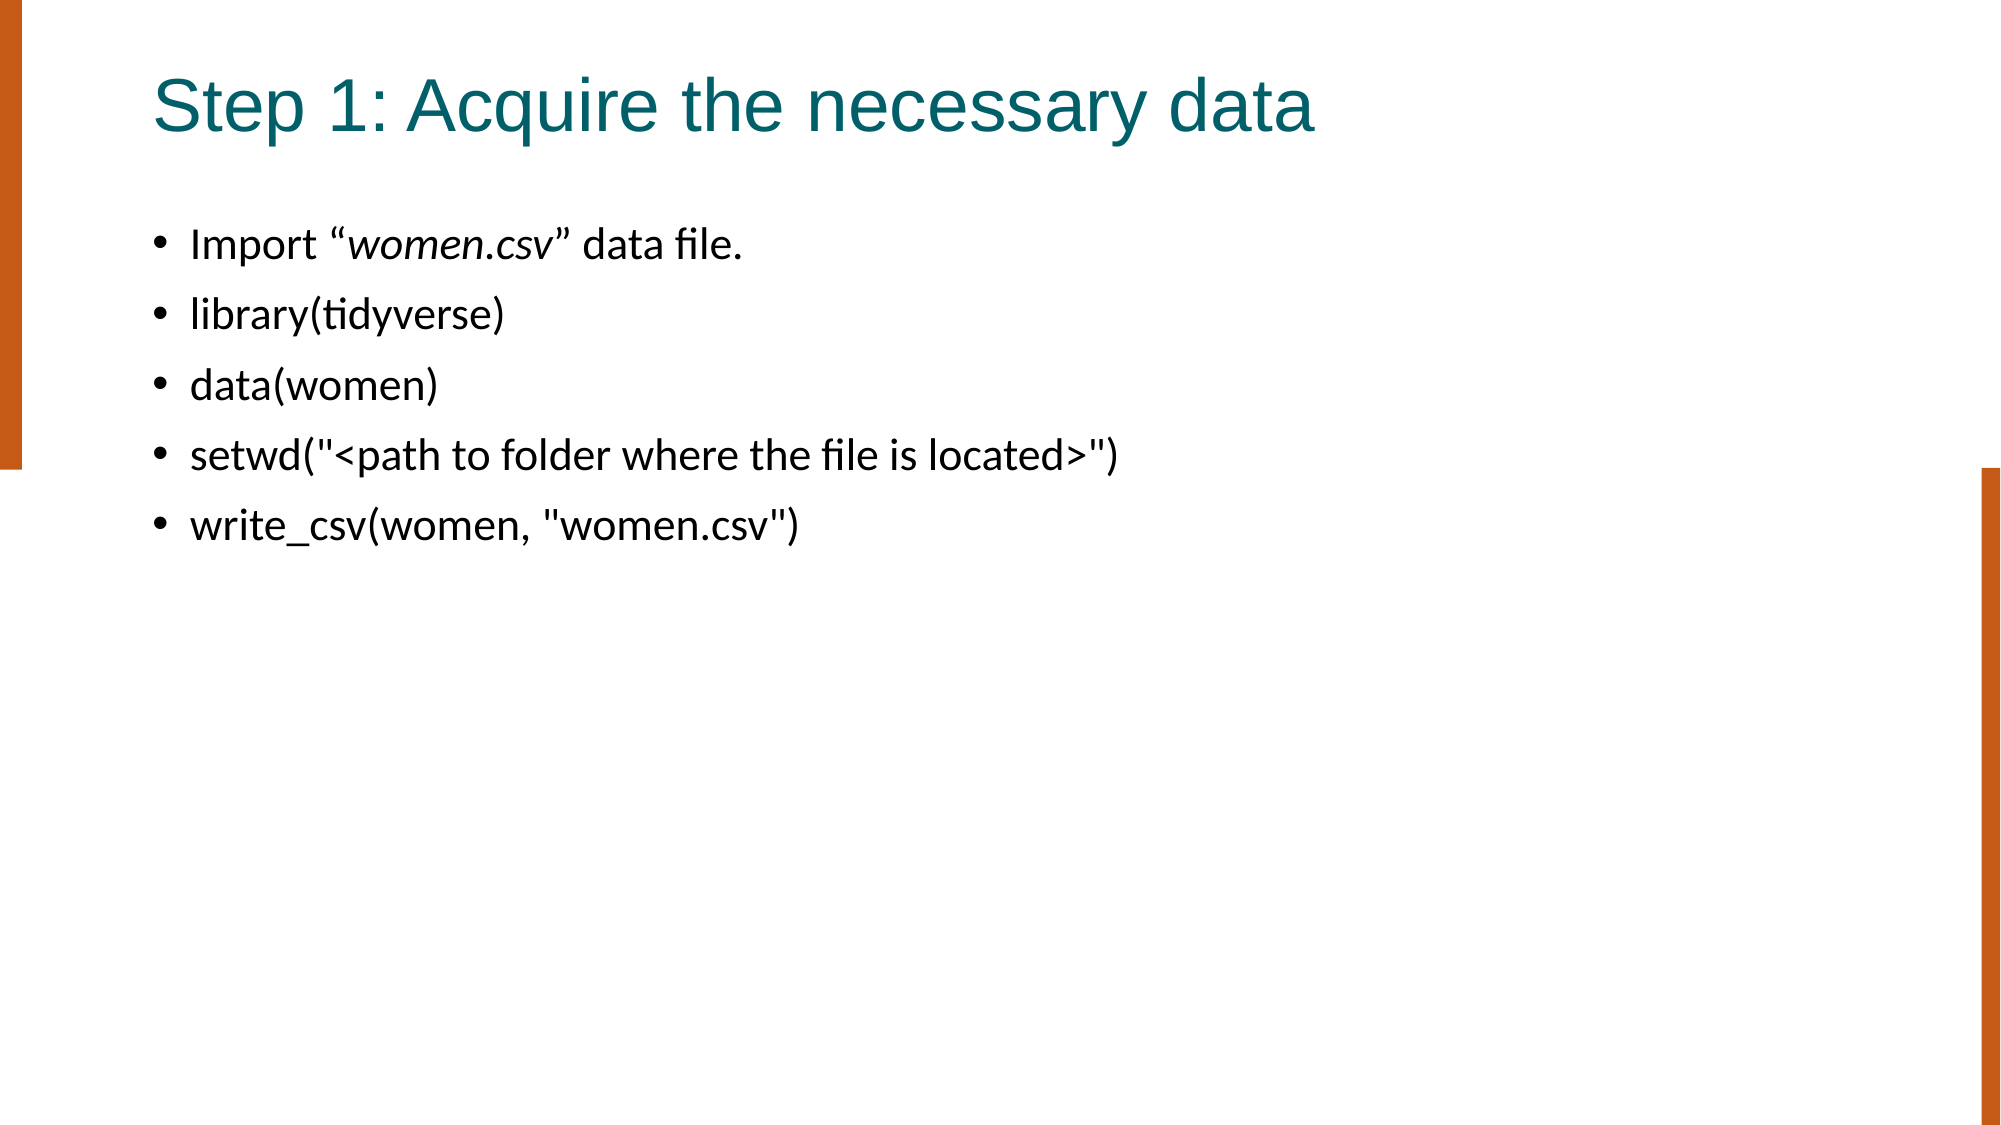

# Step 1: Acquire the necessary data
Import “women.csv” data file.
library(tidyverse)
data(women)
setwd("<path to folder where the file is located>")
write_csv(women, "women.csv")